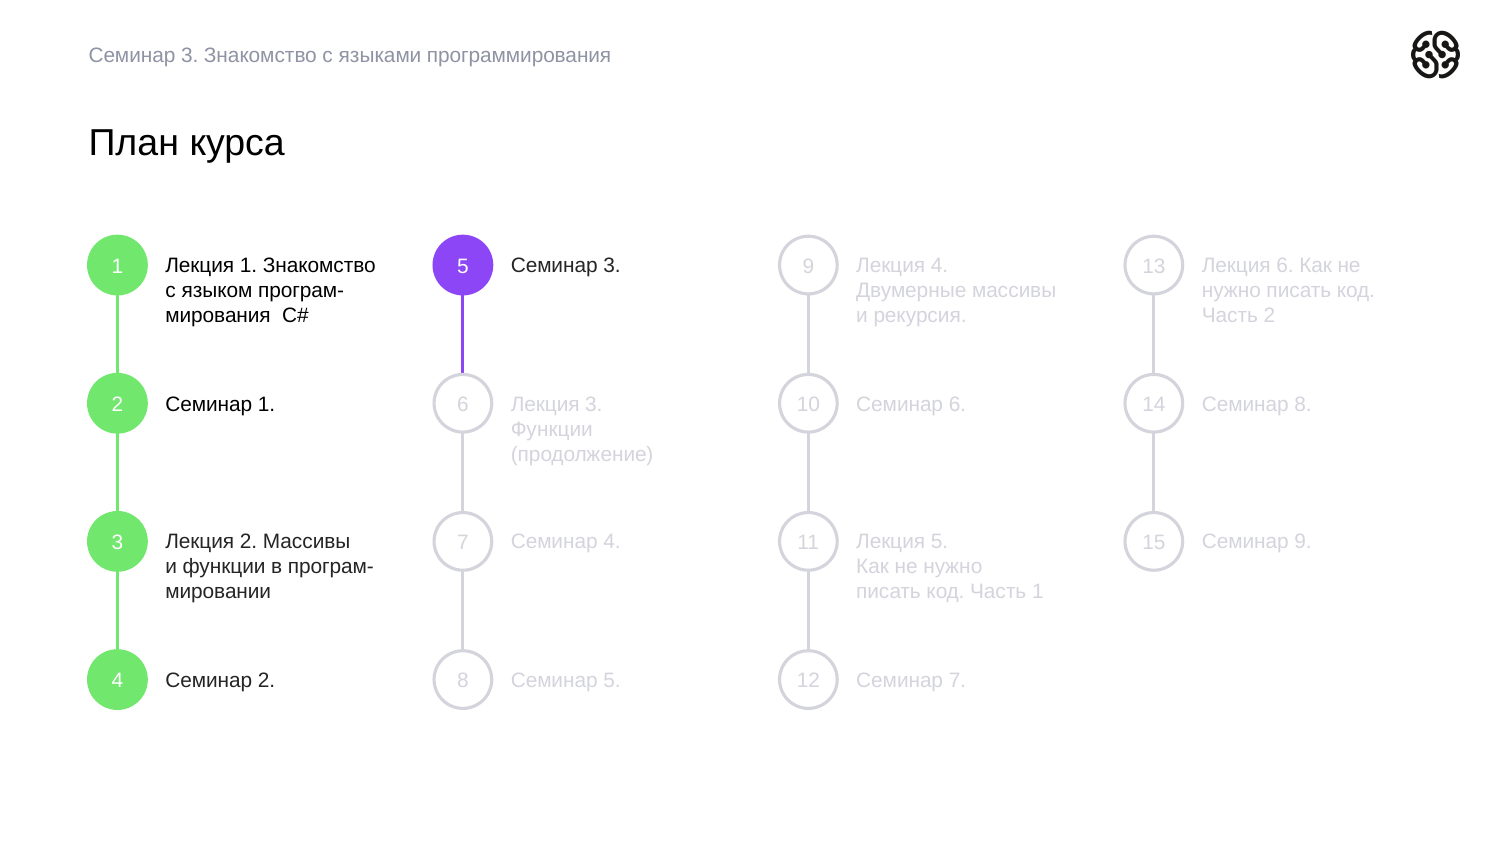

Семинар 3. Знакомство с языками программирования
# План курса
Лекция 1. Знакомство
с языком програм- мирования  С#
Семинар 3.

Лекция 4.
Двумерные массивы
и рекурсия.
Лекция 6. Как не нужно писать код. Часть 2
1
5
9
13
2
6
10
14
Семинар 1.
Лекция 3.
Функции (продолжение)
Семинар 6.
Семинар 8.

Семинар 4.
Лекция 5.
Как не нужно писать код. Часть 1
Семинар 9.
Лекция 2. Массивы
и функции в програм- мировании
3
7
11
15
4
8
12
Семинар 2.

Семинар 5.
Семинар 7.